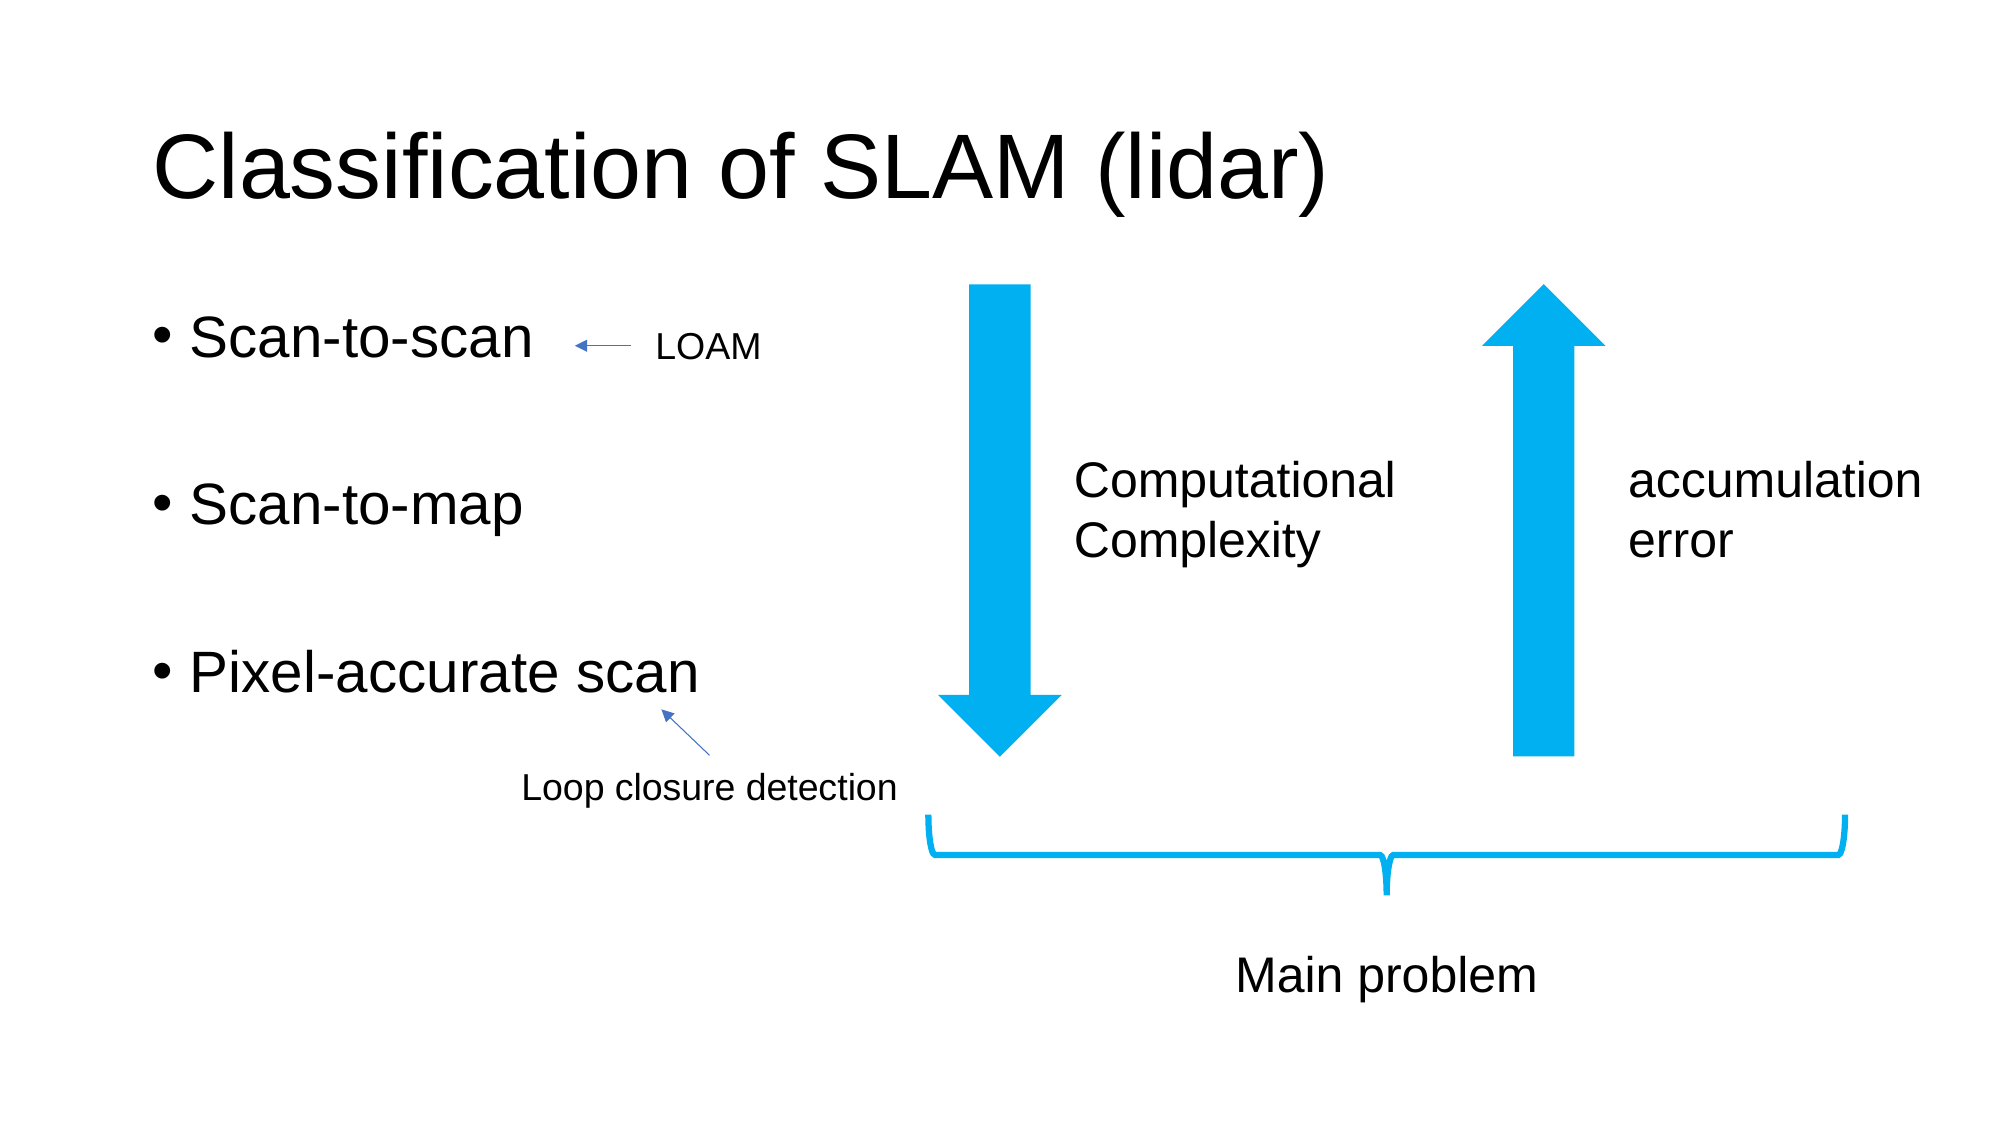

# Classification of SLAM (lidar)

Scan-to-scan

Scan-to-map

Pixel-accurate scan
LOAM

Computational
Complexity
accumulation
error
Loop closure detection
Main problem